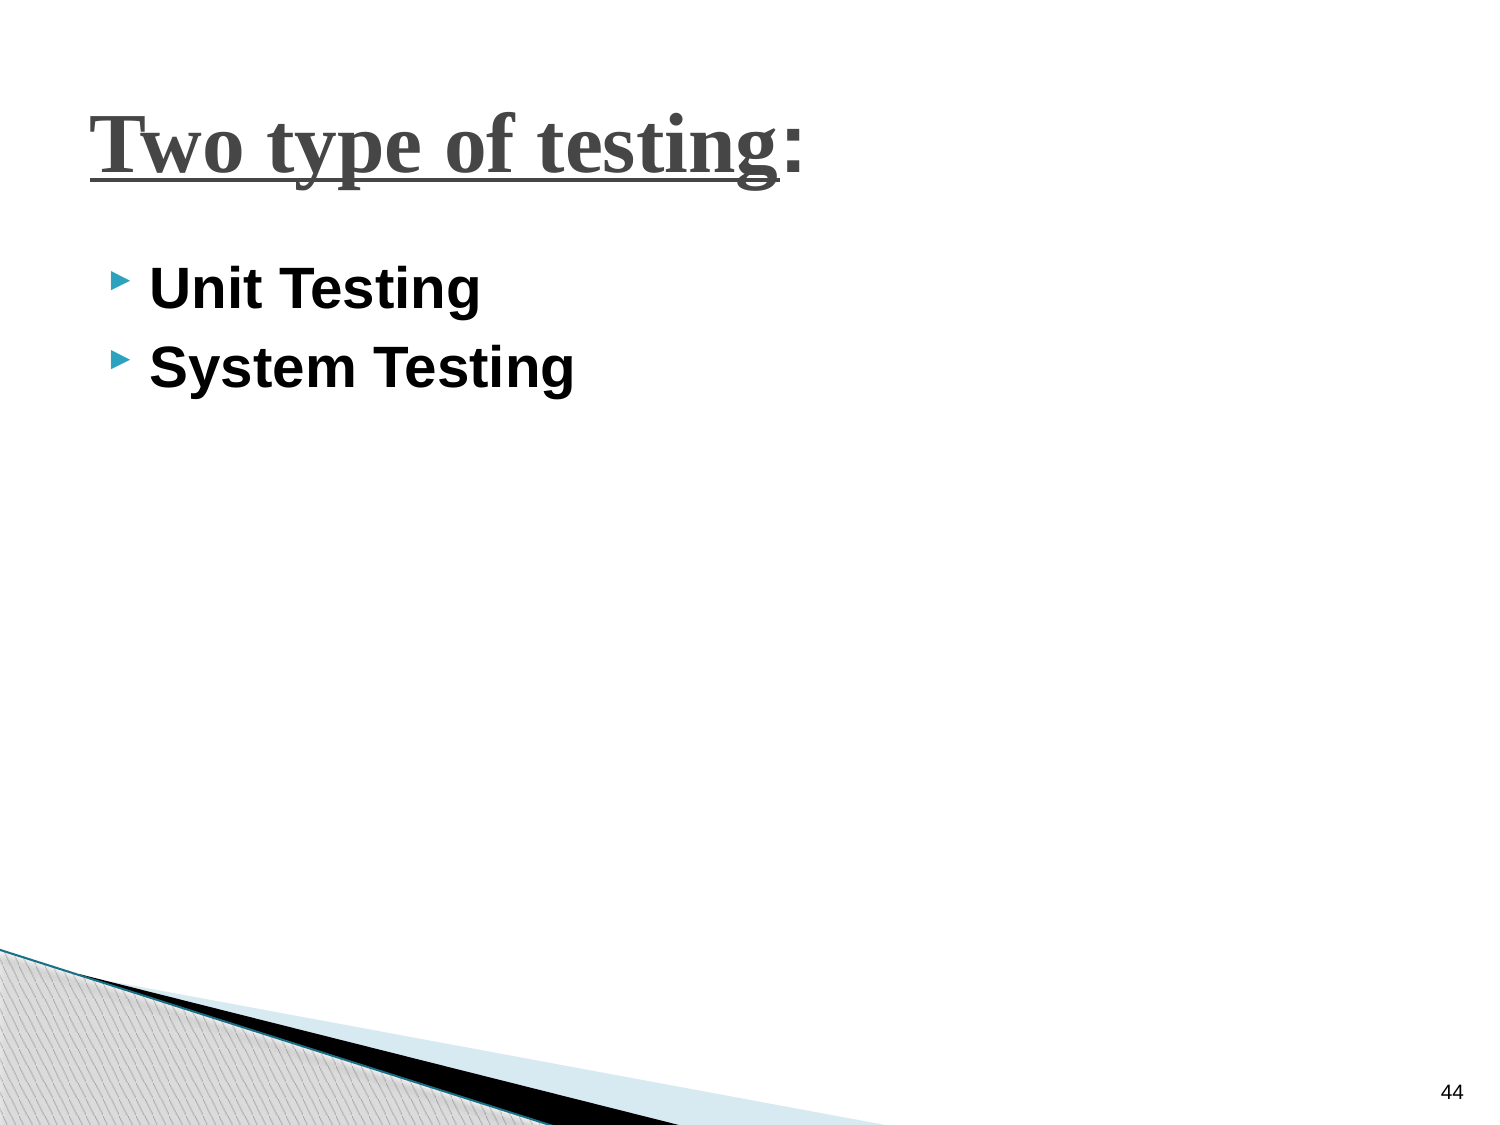

# Two type of testing:
Unit Testing
System Testing

44